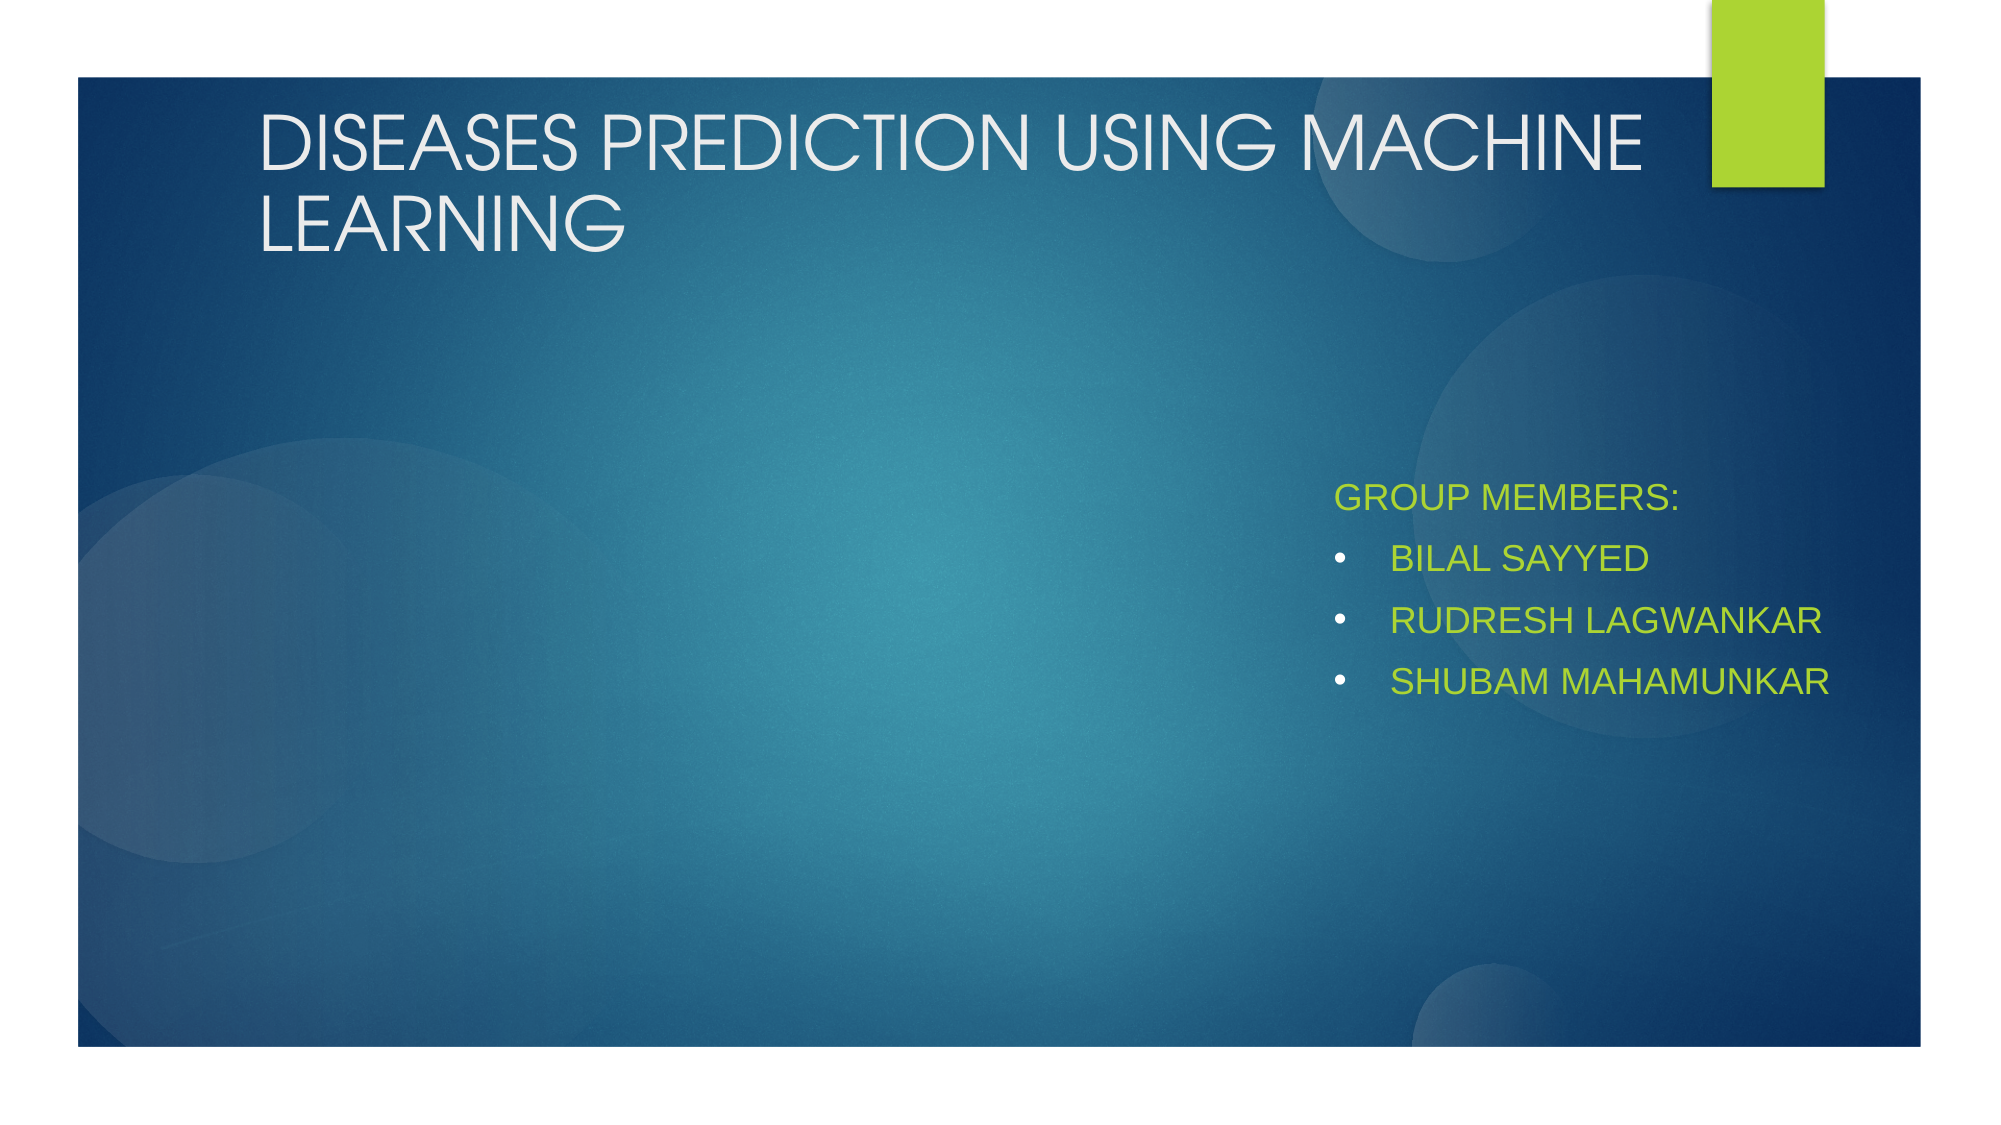

DISEASES PREDICTION USING MACHINE LEARNING
GROUP MEMBERS:
Bilal Sayyed
Rudresh Lagwankar
Shubam Mahamunkar